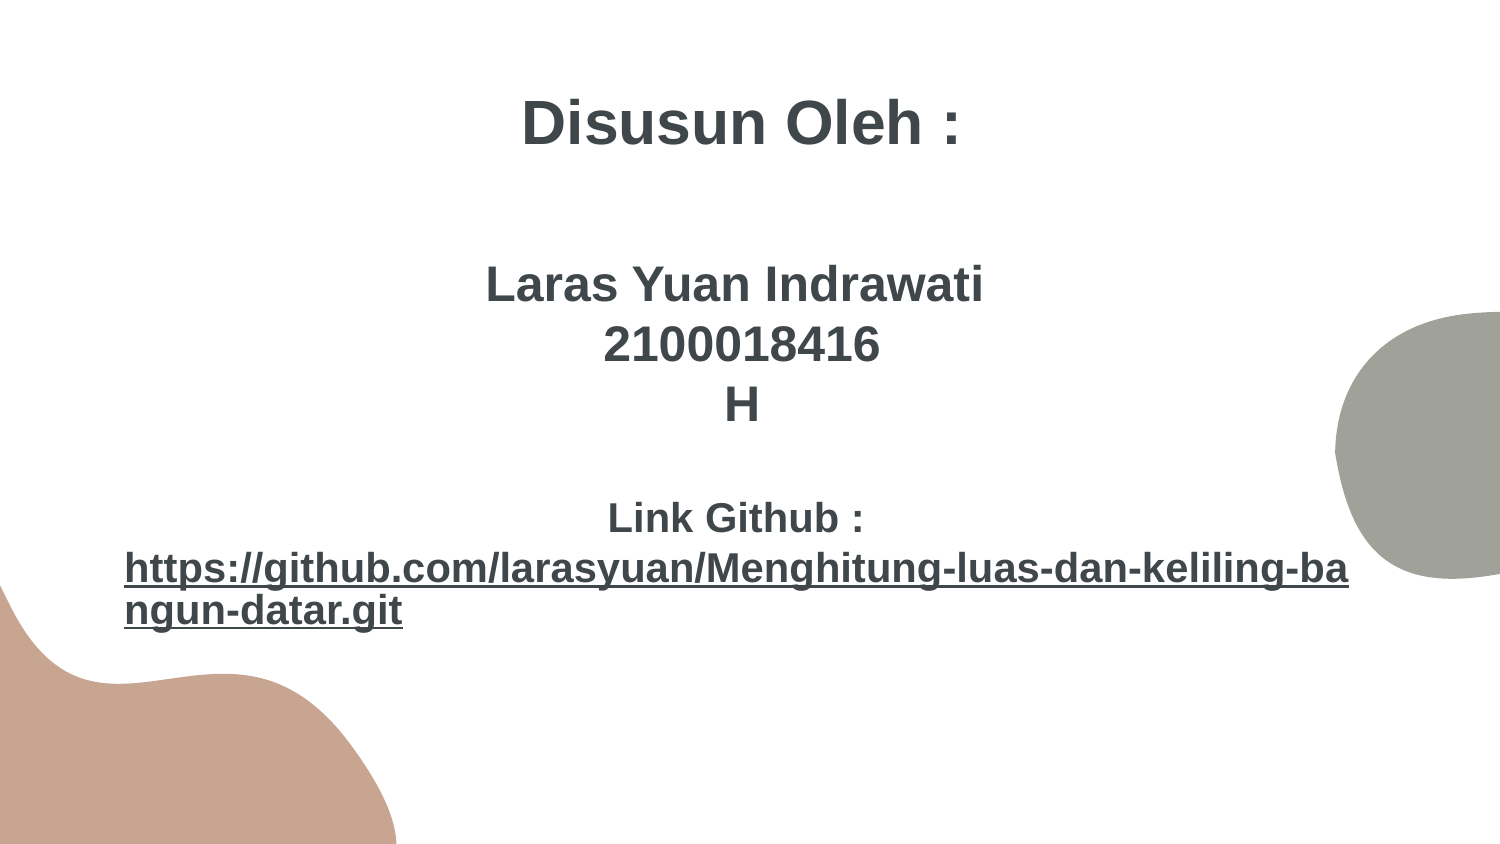

# Disusun Oleh :
Laras Yuan Indrawati
2100018416
H

Link Github : https://github.com/larasyuan/Menghitung-luas-dan-keliling-bangun-datar.git